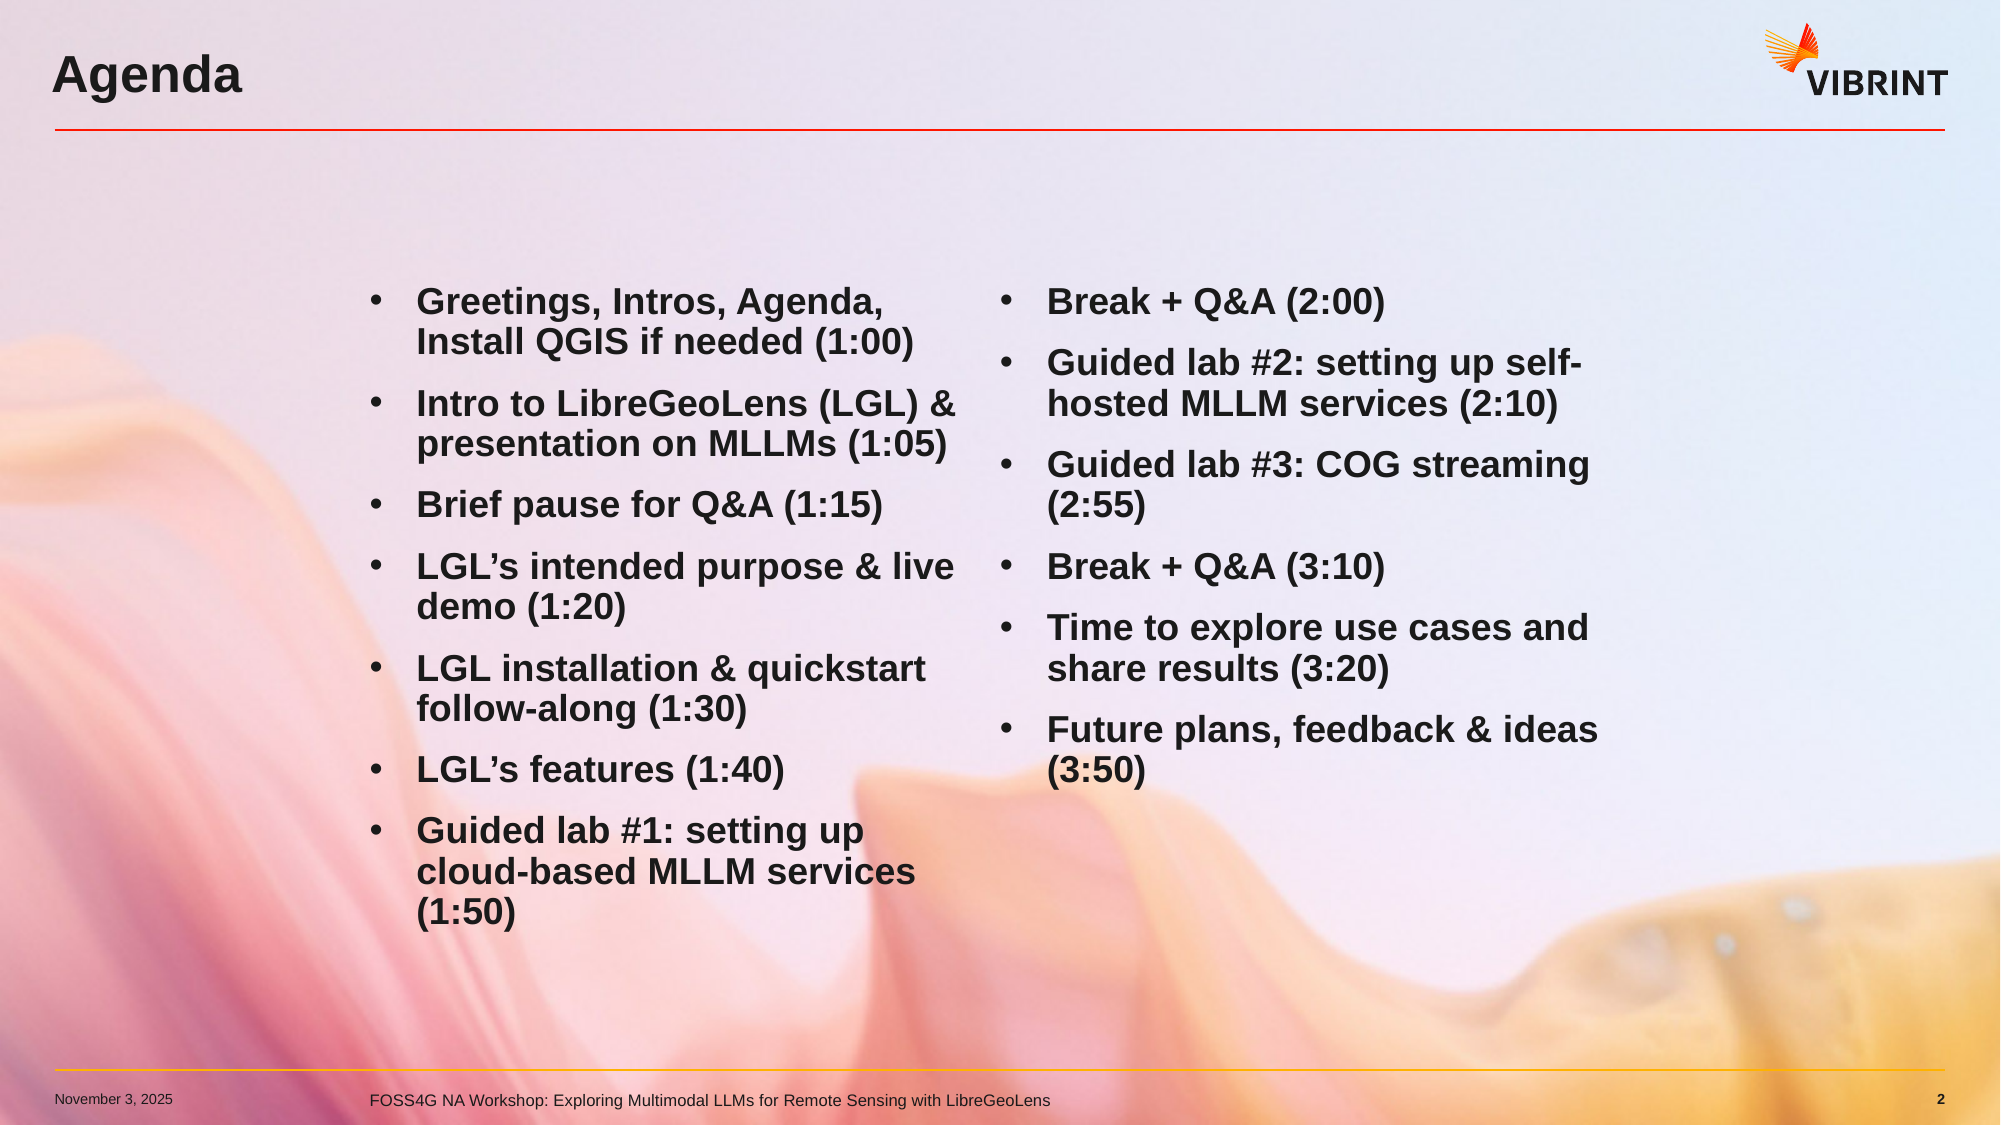

# Agenda
Greetings, Intros, Agenda, Install QGIS if needed (1:00)
Intro to LibreGeoLens (LGL) & presentation on MLLMs (1:05)
Brief pause for Q&A (1:15)
LGL’s intended purpose & live demo (1:20)
LGL installation & quickstart follow-along (1:30)
LGL’s features (1:40)
Guided lab #1: setting up cloud-based MLLM services (1:50)

Break + Q&A (2:00)
Guided lab #2: setting up self-hosted MLLM services (2:10)
Guided lab #3: COG streaming (2:55)
Break + Q&A (3:10)
Time to explore use cases and share results (3:20)
Future plans, feedback & ideas (3:50)

November 3, 2025
FOSS4G NA Workshop: Exploring Multimodal LLMs for Remote Sensing with LibreGeoLens
2